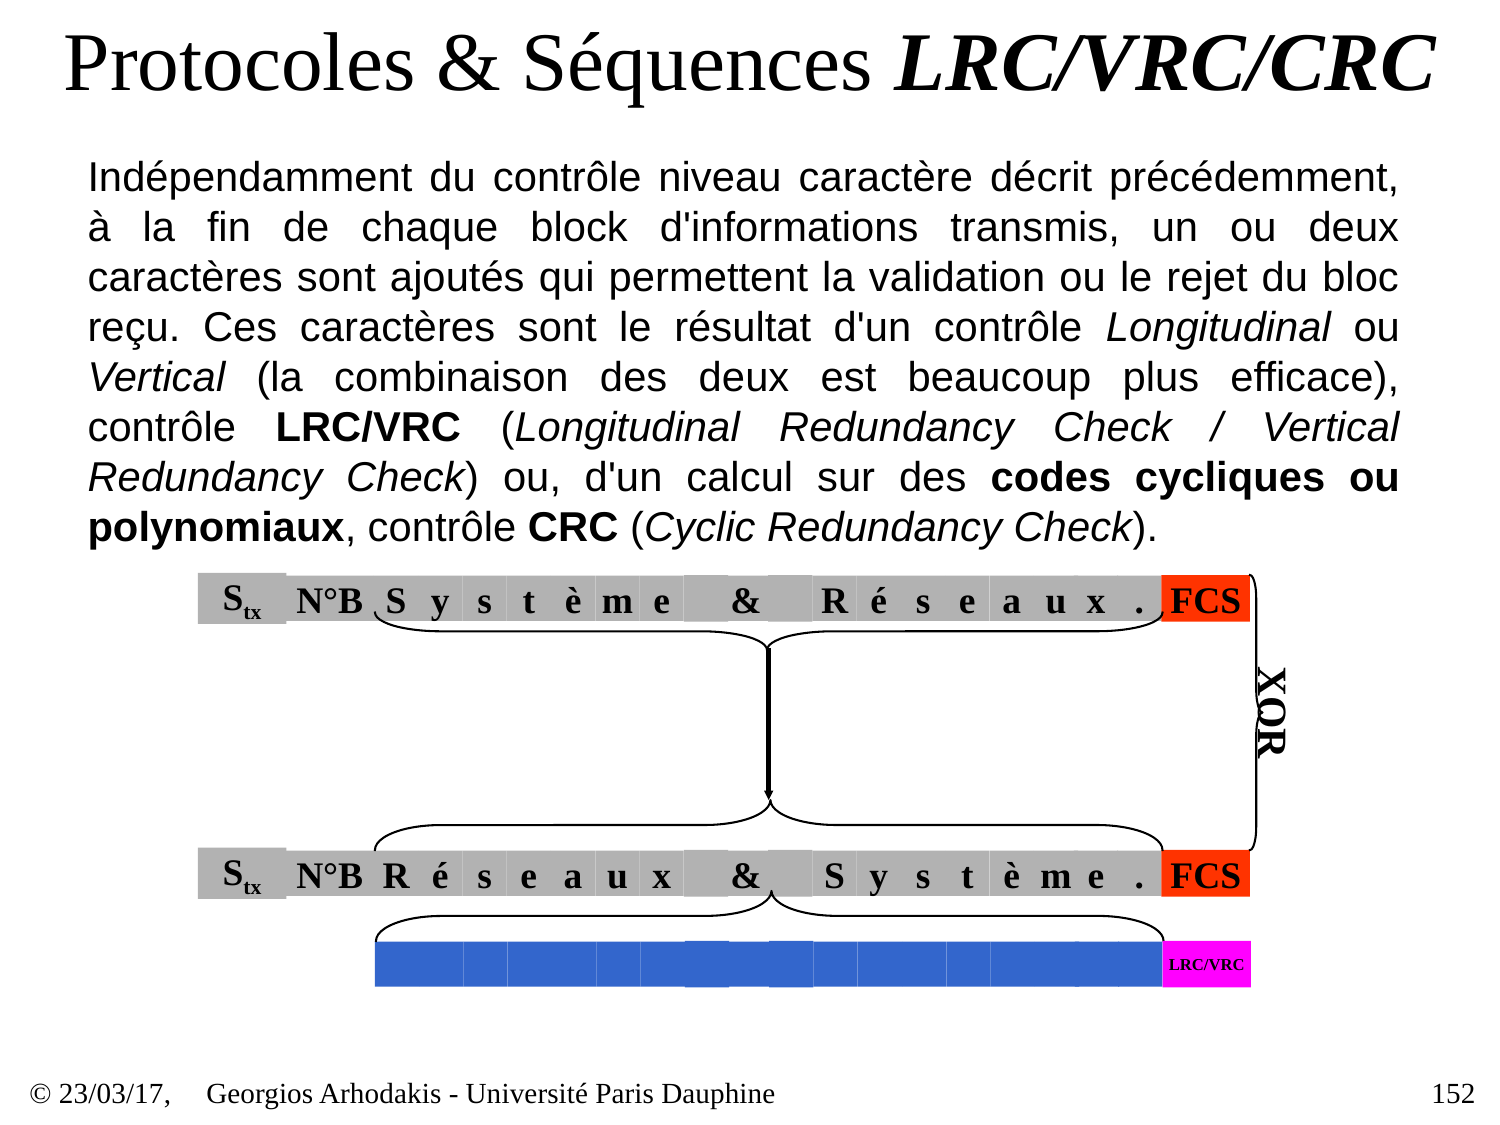

# Protocoles & Séquences LRC/VRC/CRC
Indépendamment du contrôle niveau caractère décrit précédemment, à la fin de chaque block d'informations transmis, un ou deux caractères sont ajoutés qui permettent la validation ou le rejet du bloc reçu. Ces caractères sont le résultat d'un contrôle Longitudinal ou Vertical (la combinaison des deux est beaucoup plus efficace), contrôle LRC/VRC (Longitudinal Redundancy Check / Vertical Redundancy Check) ou, d'un calcul sur des codes cycliques ou polynomiaux, contrôle CRC (Cyclic Redundancy Check).

Stx
N°B
S
y
s
t
è
m
e

&

R
é
s
e
a
u
x
.
FCS
XOR
Stx
N°B
R
é
s
e
a
u
x

&

S
y
s
t
è
m
e
.
FCS

LRC/VRC
© 23/03/17,
Georgios Arhodakis - Université Paris Dauphine
152